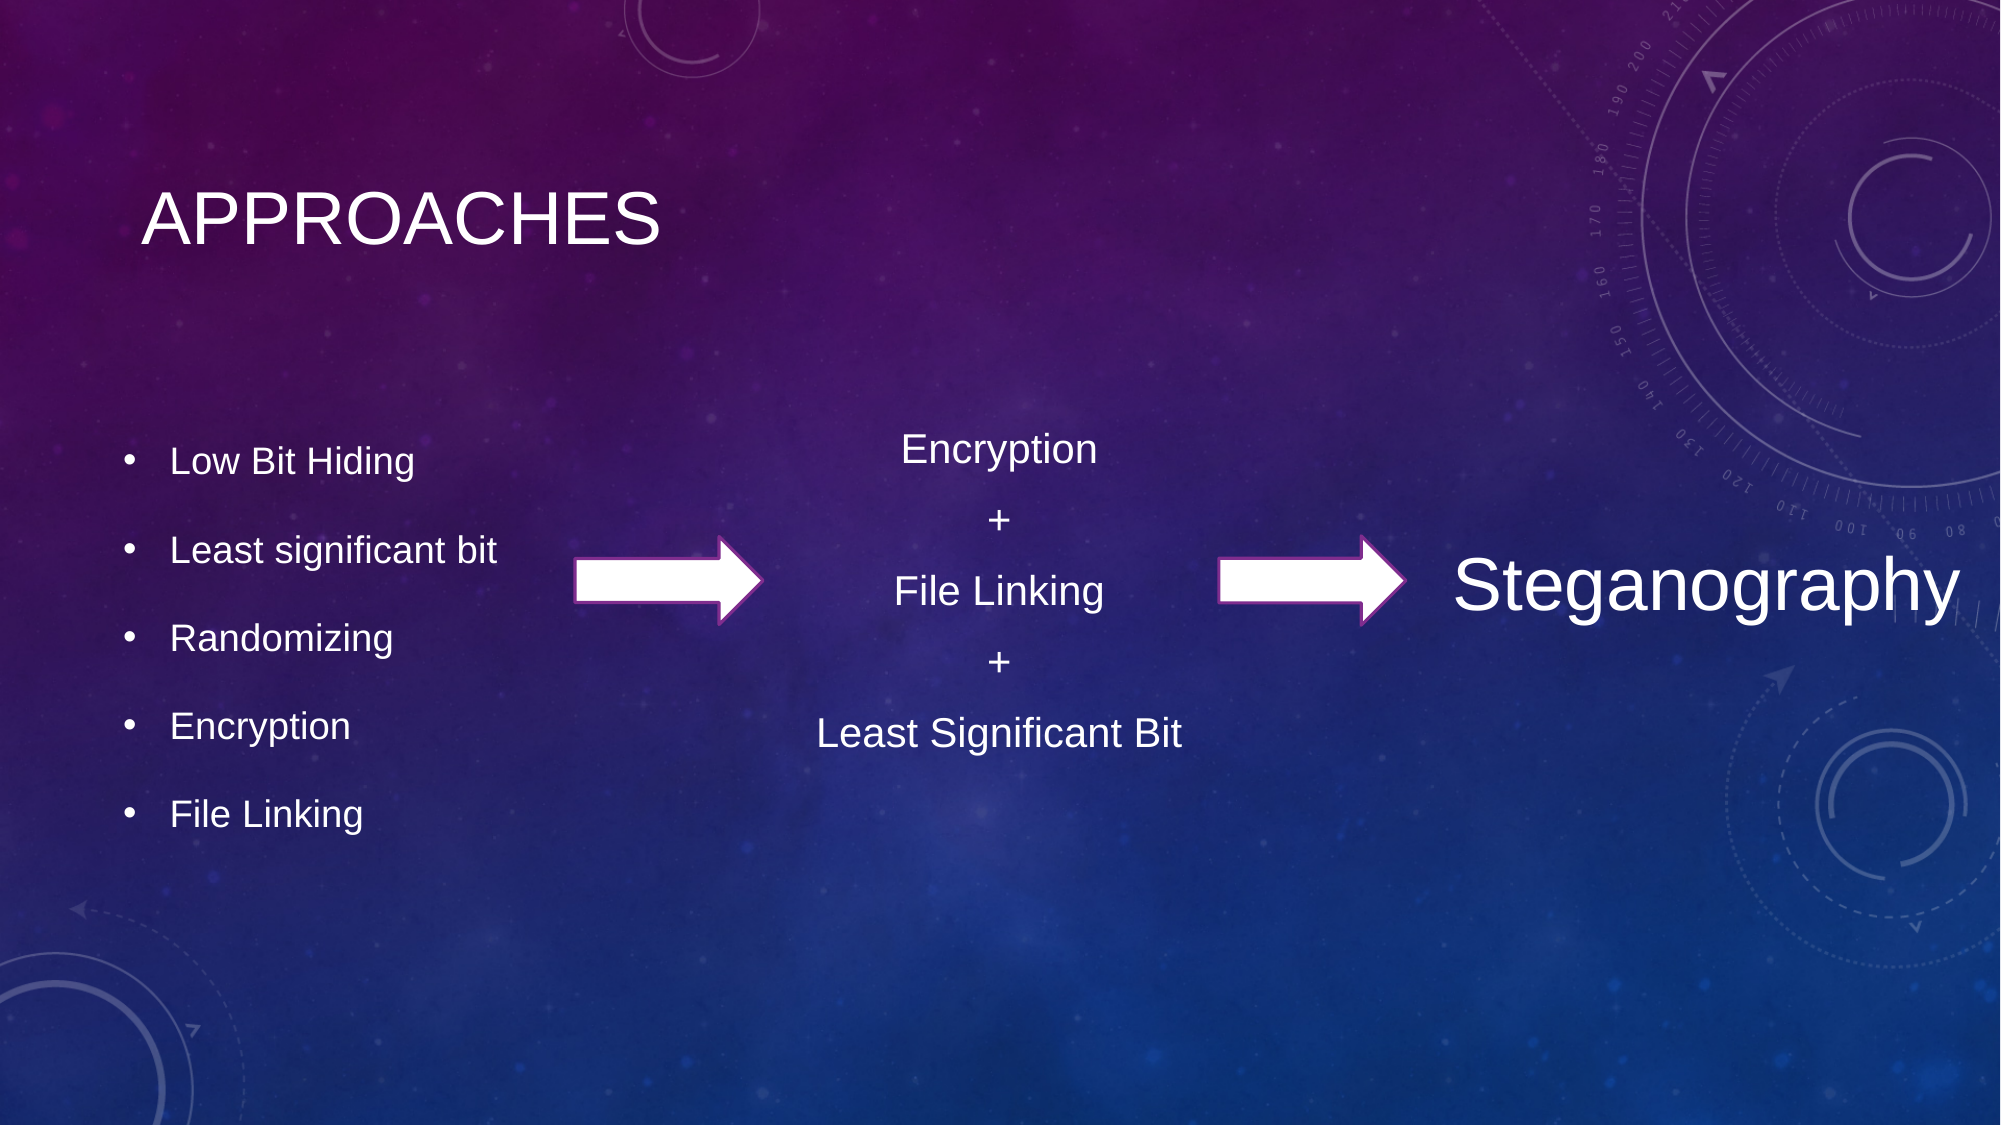

# Approaches
Steganography
Low Bit Hiding
Least significant bit
Randomizing
Encryption
File Linking

Encryption
+
File Linking
+
Least Significant Bit